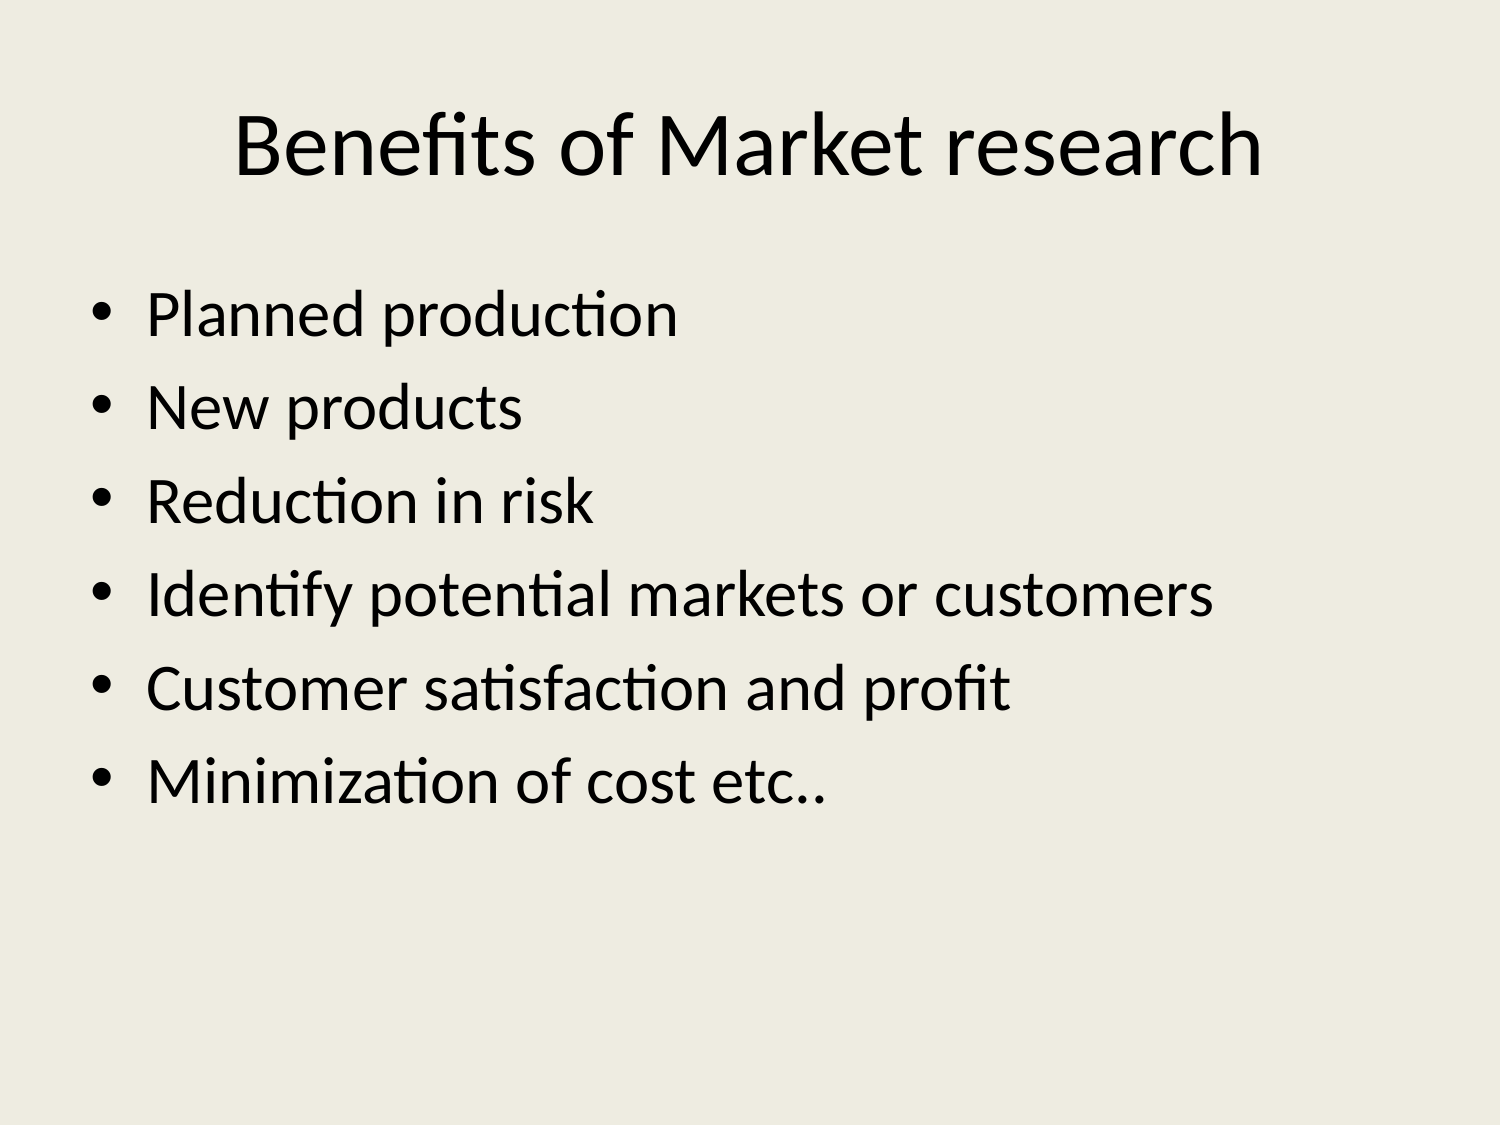

# Benefits of Market research
Planned production
New products
Reduction in risk
Identify potential markets or customers
Customer satisfaction and profit
Minimization of cost etc..